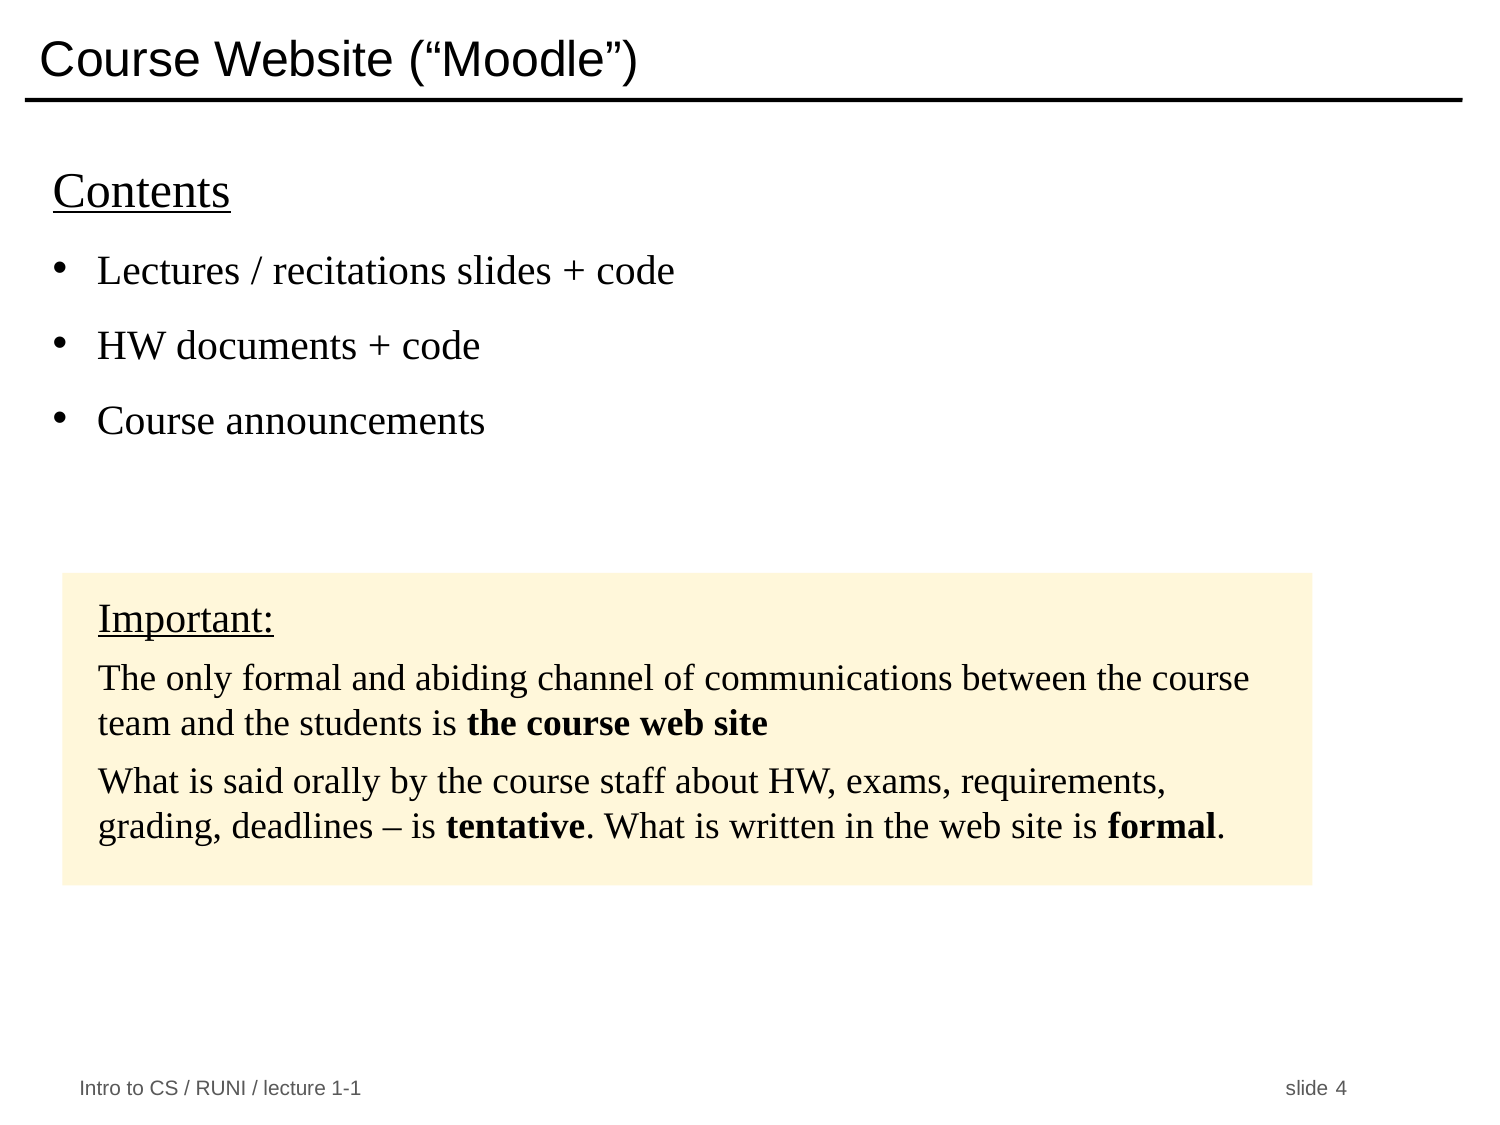

Course Website (“Moodle”)
Contents
Lectures / recitations slides + code
HW documents + code
Course announcements

Important:
The only formal and abiding channel of communications between the course team and the students is the course web site
What is said orally by the course staff about HW, exams, requirements, grading, deadlines – is tentative. What is written in the web site is formal.